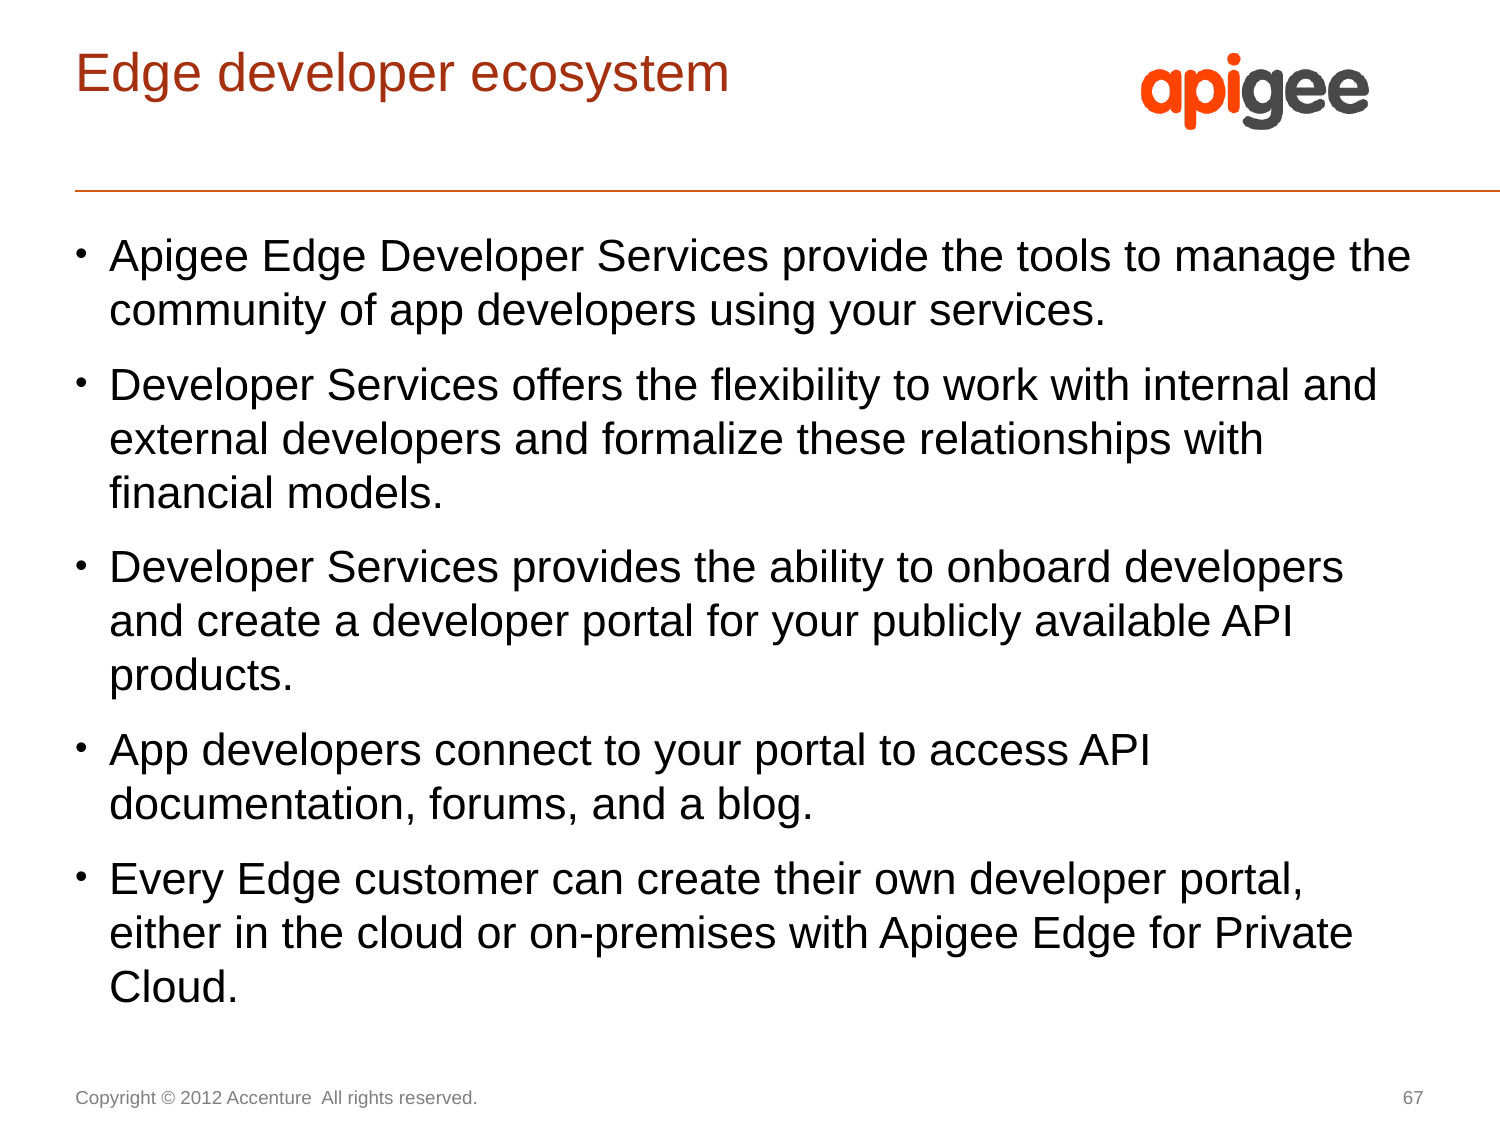

# Edge developer ecosystem
Apigee Edge Developer Services provide the tools to manage the community of app developers using your services.
Developer Services offers the flexibility to work with internal and external developers and formalize these relationships with financial models.
Developer Services provides the ability to onboard developers and create a developer portal for your publicly available API products.
App developers connect to your portal to access API documentation, forums, and a blog.
Every Edge customer can create their own developer portal, either in the cloud or on-premises with Apigee Edge for Private Cloud.